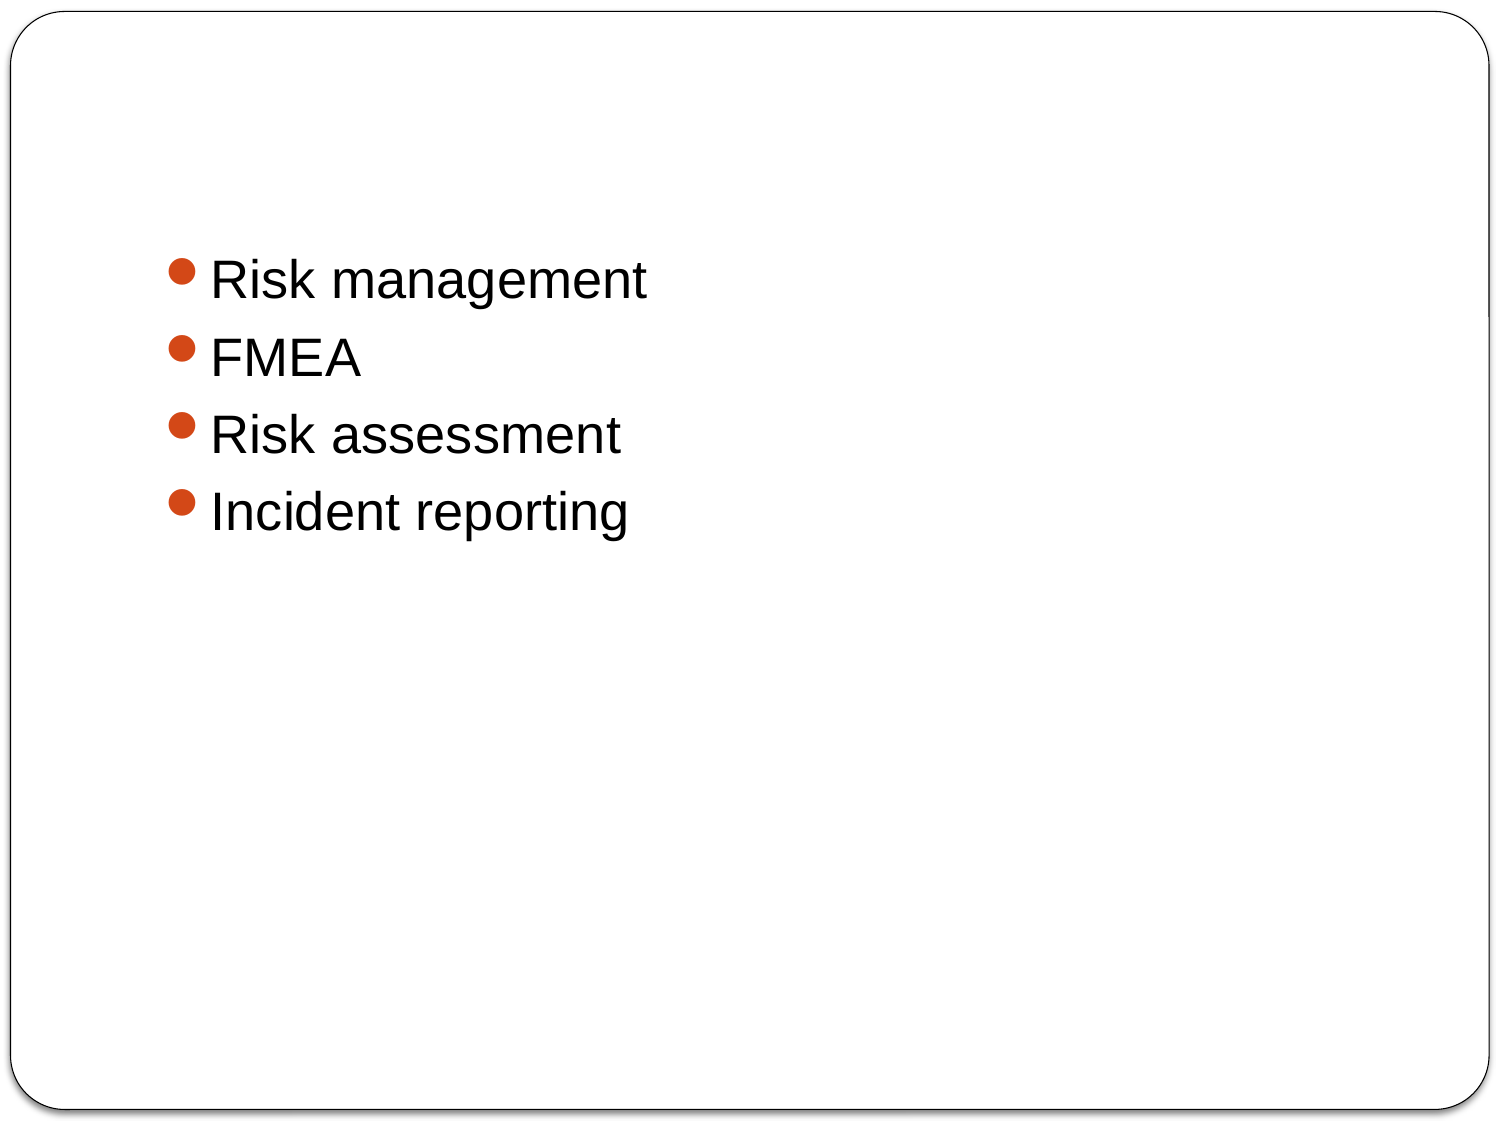

#
Risk management
FMEA
Risk assessment
Incident reporting